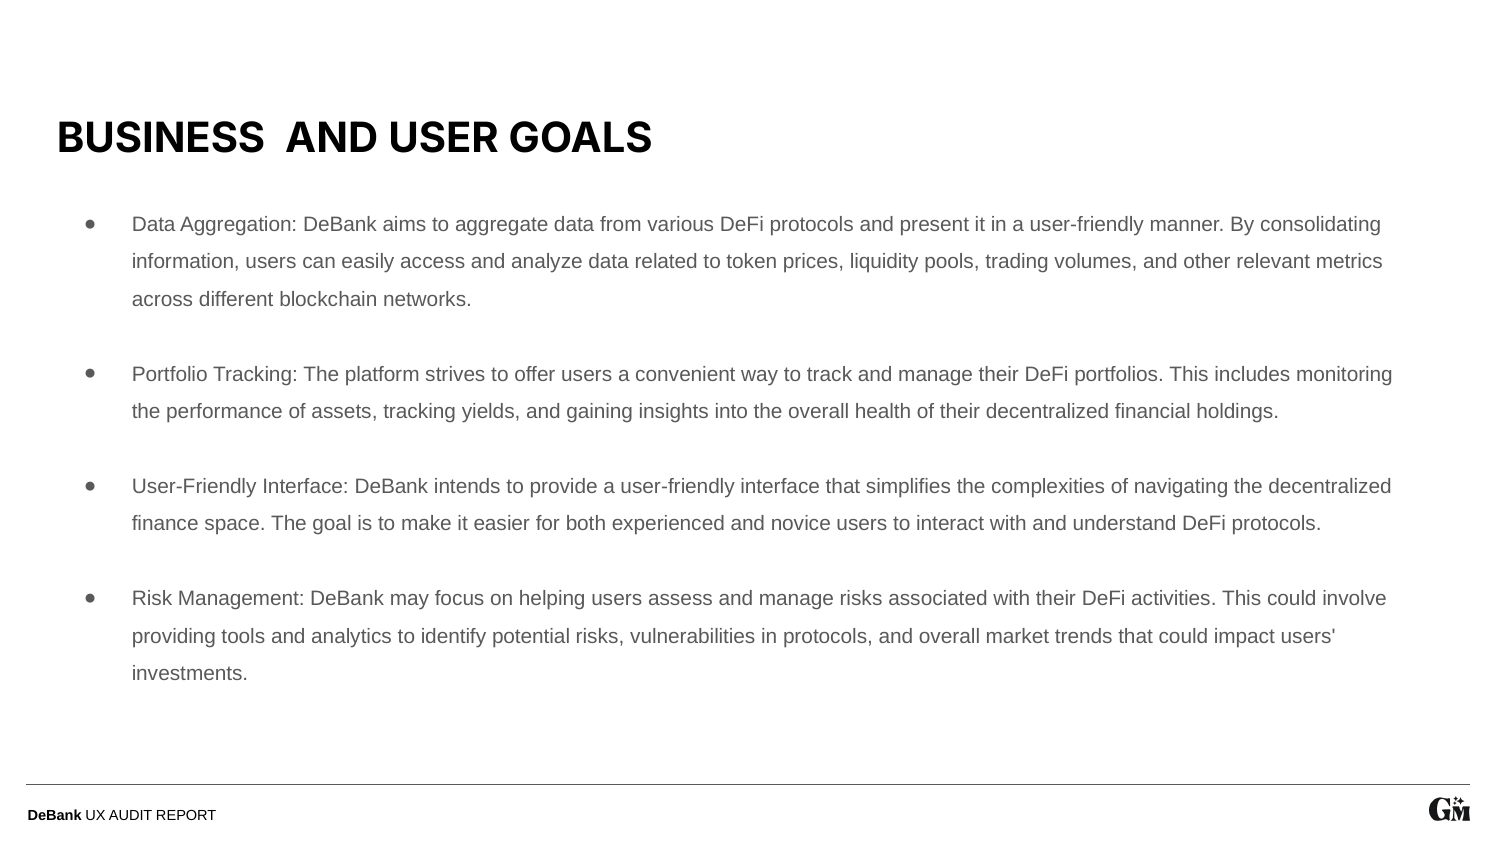

BUSINESS  AND USER GOALS
Data Aggregation: DeBank aims to aggregate data from various DeFi protocols and present it in a user-friendly manner. By consolidating information, users can easily access and analyze data related to token prices, liquidity pools, trading volumes, and other relevant metrics across different blockchain networks.

Portfolio Tracking: The platform strives to offer users a convenient way to track and manage their DeFi portfolios. This includes monitoring the performance of assets, tracking yields, and gaining insights into the overall health of their decentralized financial holdings.

User-Friendly Interface: DeBank intends to provide a user-friendly interface that simplifies the complexities of navigating the decentralized finance space. The goal is to make it easier for both experienced and novice users to interact with and understand DeFi protocols.

Risk Management: DeBank may focus on helping users assess and manage risks associated with their DeFi activities. This could involve providing tools and analytics to identify potential risks, vulnerabilities in protocols, and overall market trends that could impact users' investments.